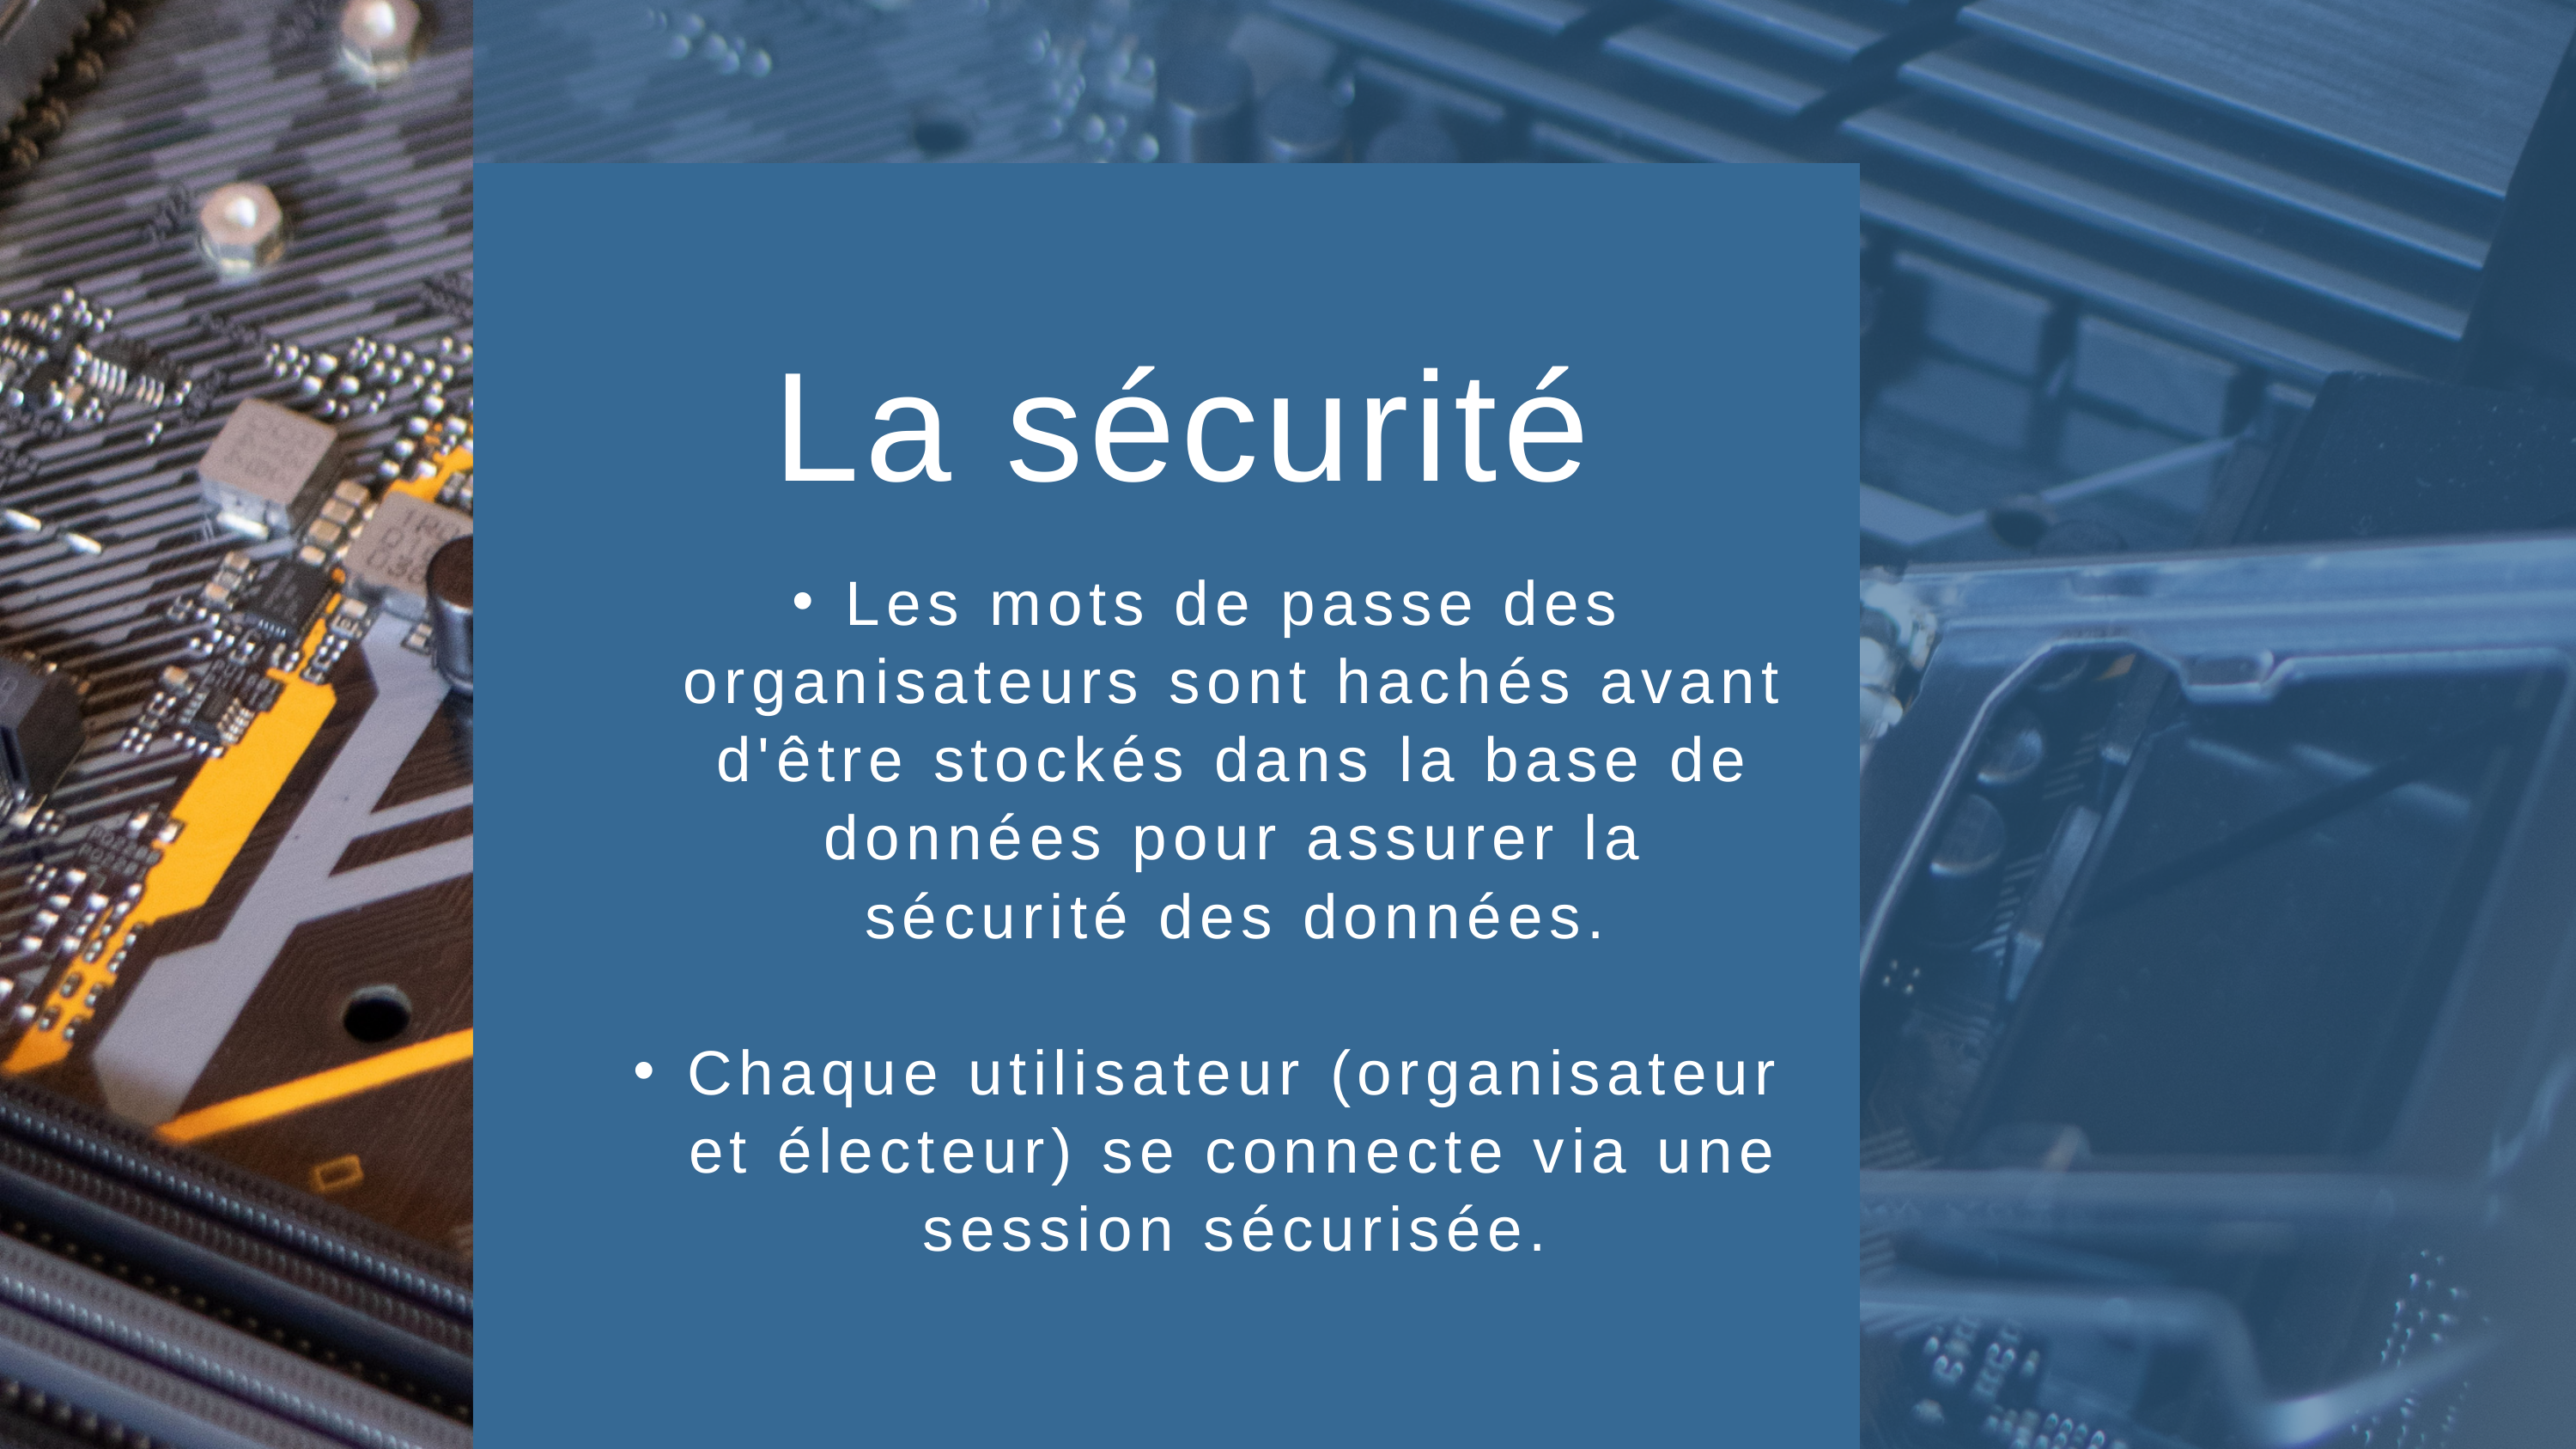

La sécurité
Les mots de passe des organisateurs sont hachés avant d'être stockés dans la base de données pour assurer la sécurité des données.

Chaque utilisateur (organisateur et électeur) se connecte via une session sécurisée.